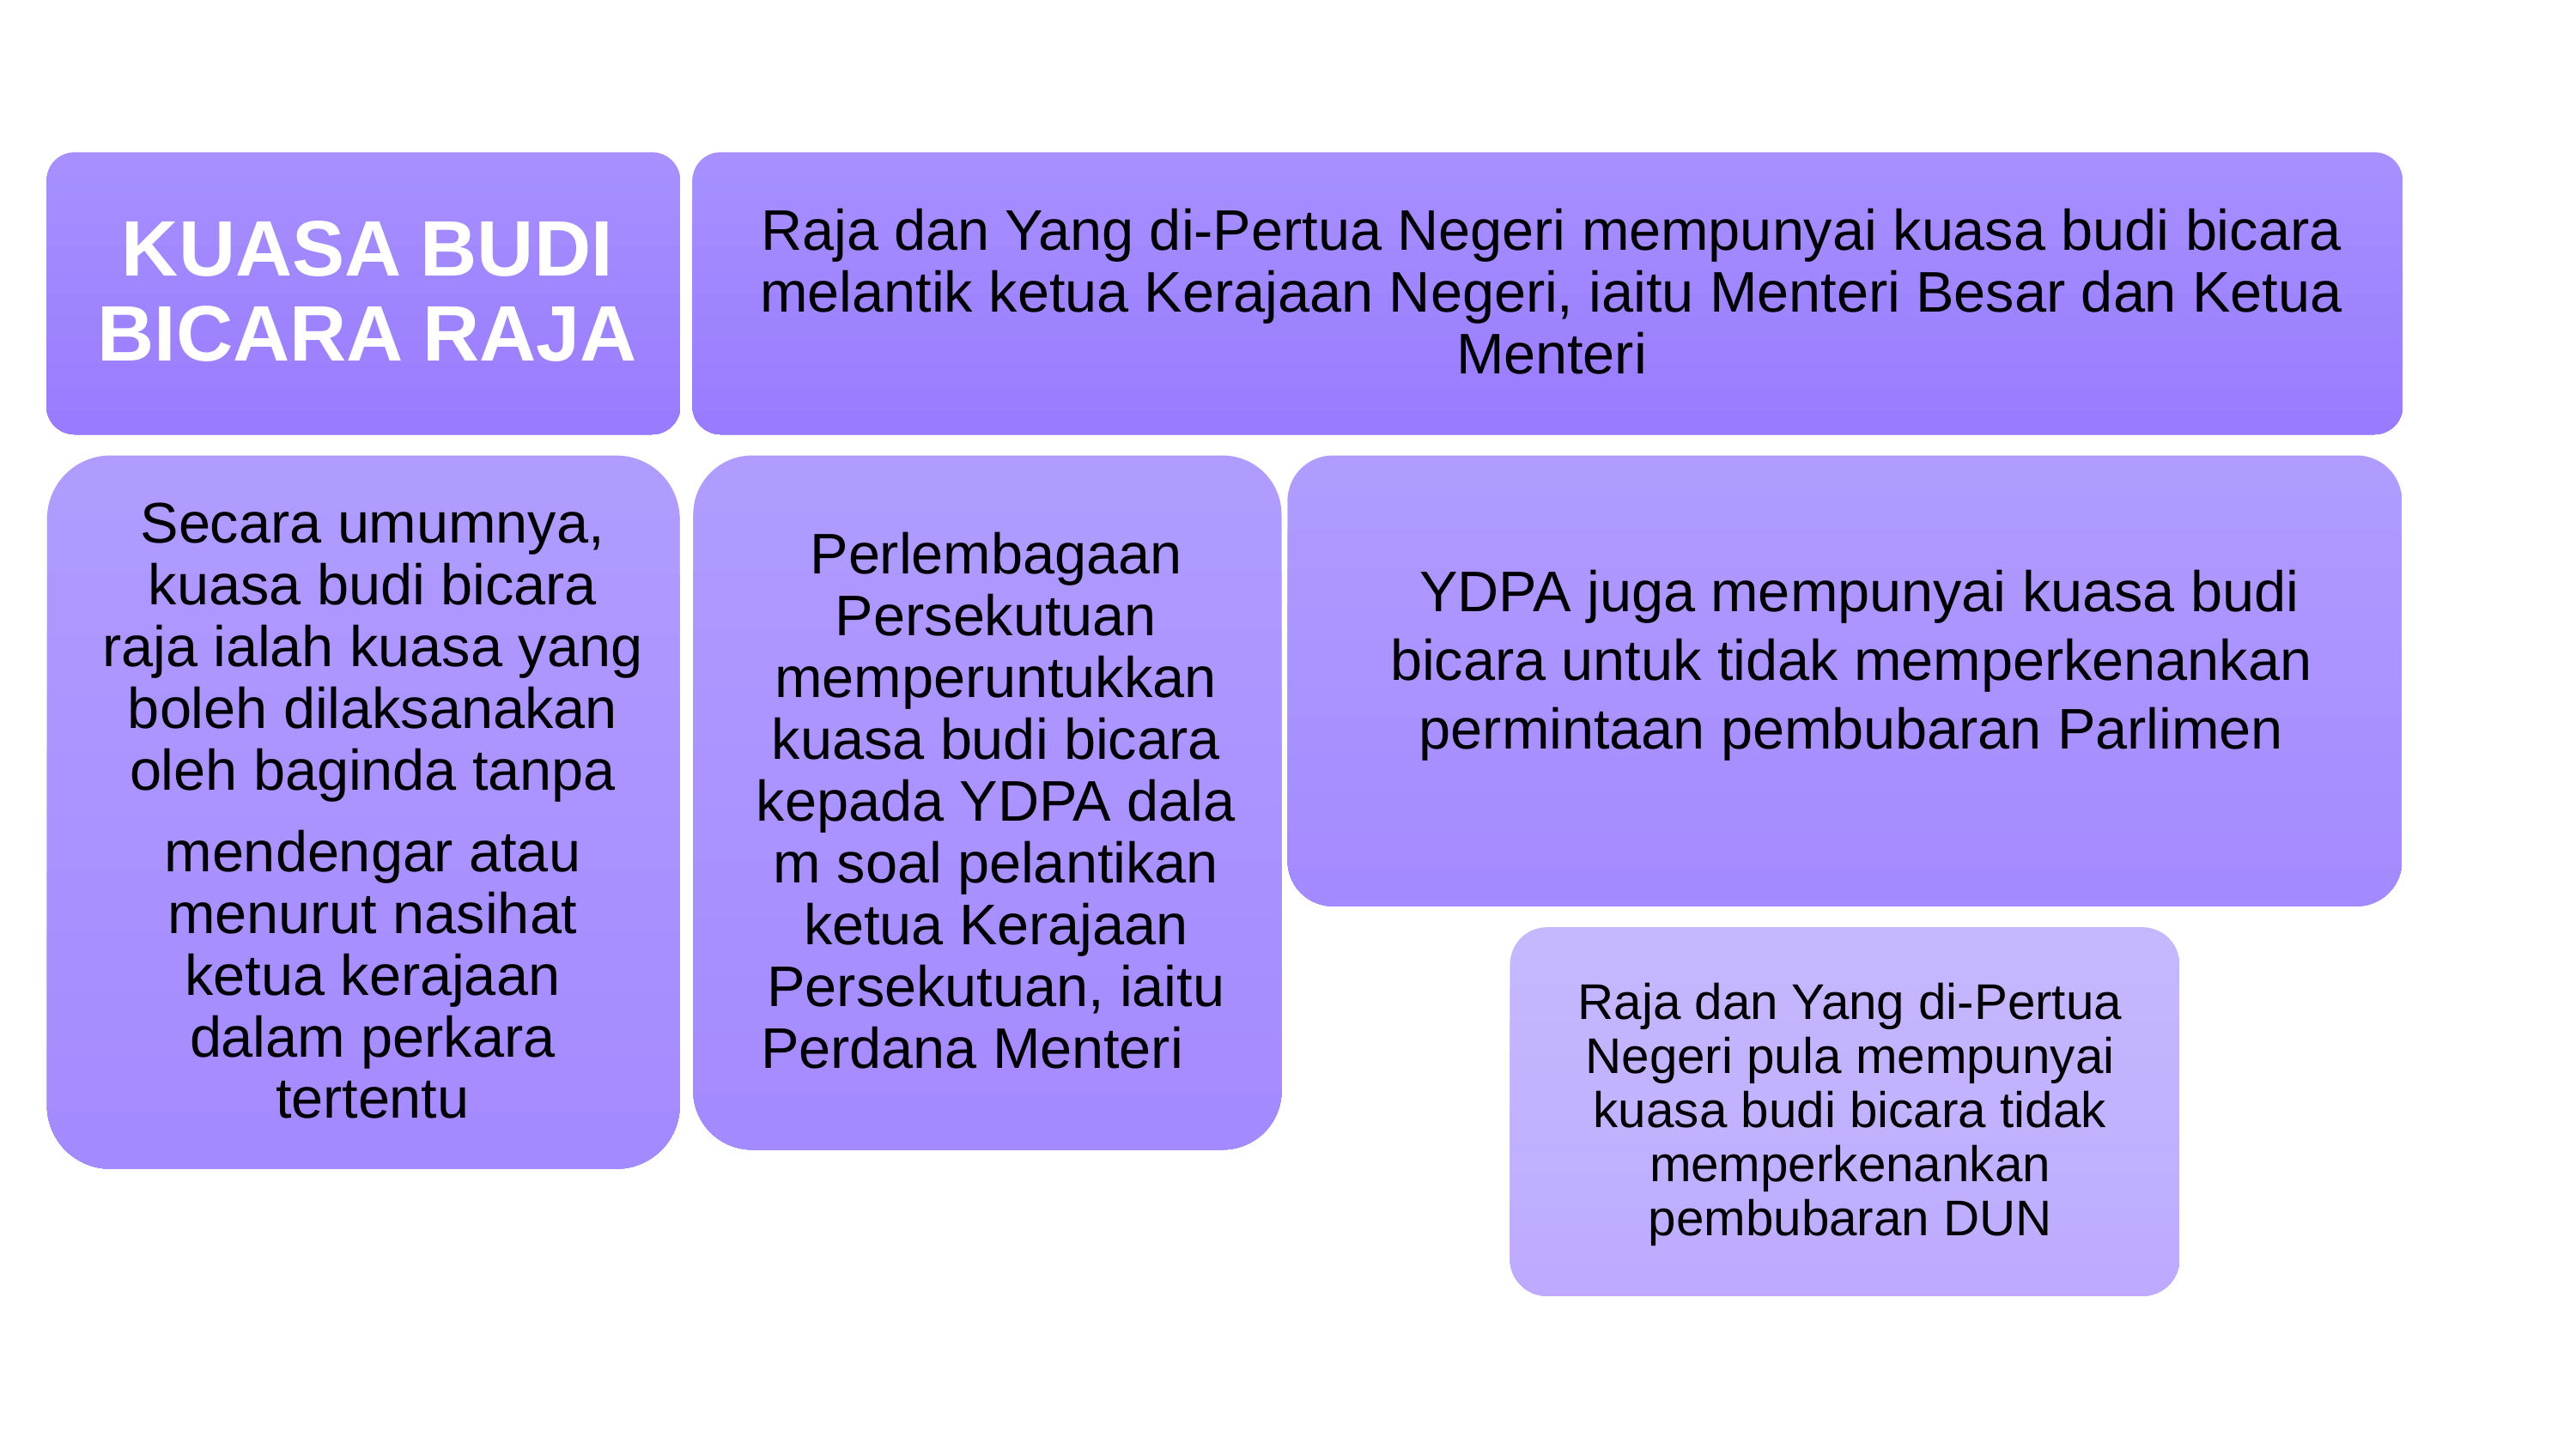

KUASA BUDI BICARA RAJA
Secara umumnya, kuasa budi bicara raja ialah kuasa yang boleh dilaksanakan oleh baginda tanpa
mendengar atau menurut nasihat ketua kerajaan dalam perkara tertentu
Raja dan Yang di-Pertua Negeri mempunyai kuasa budi bicara melantik ketua Kerajaan Negeri, iaitu Menteri Besar dan Ketua Menteri
Perlembagaan Persekutuan memperuntukkan kuasa budi bicara kepada YDPA dalam soal pelantikan ketua Kerajaan Persekutuan, iaitu Perdana Menteri
 YDPA juga mempunyai kuasa budi bicara untuk tidak memperkenankan permintaan pembubaran Parlimen

Raja dan Yang di-Pertua Negeri pula mempunyai kuasa budi bicara tidak memperkenankan pembubaran DUN